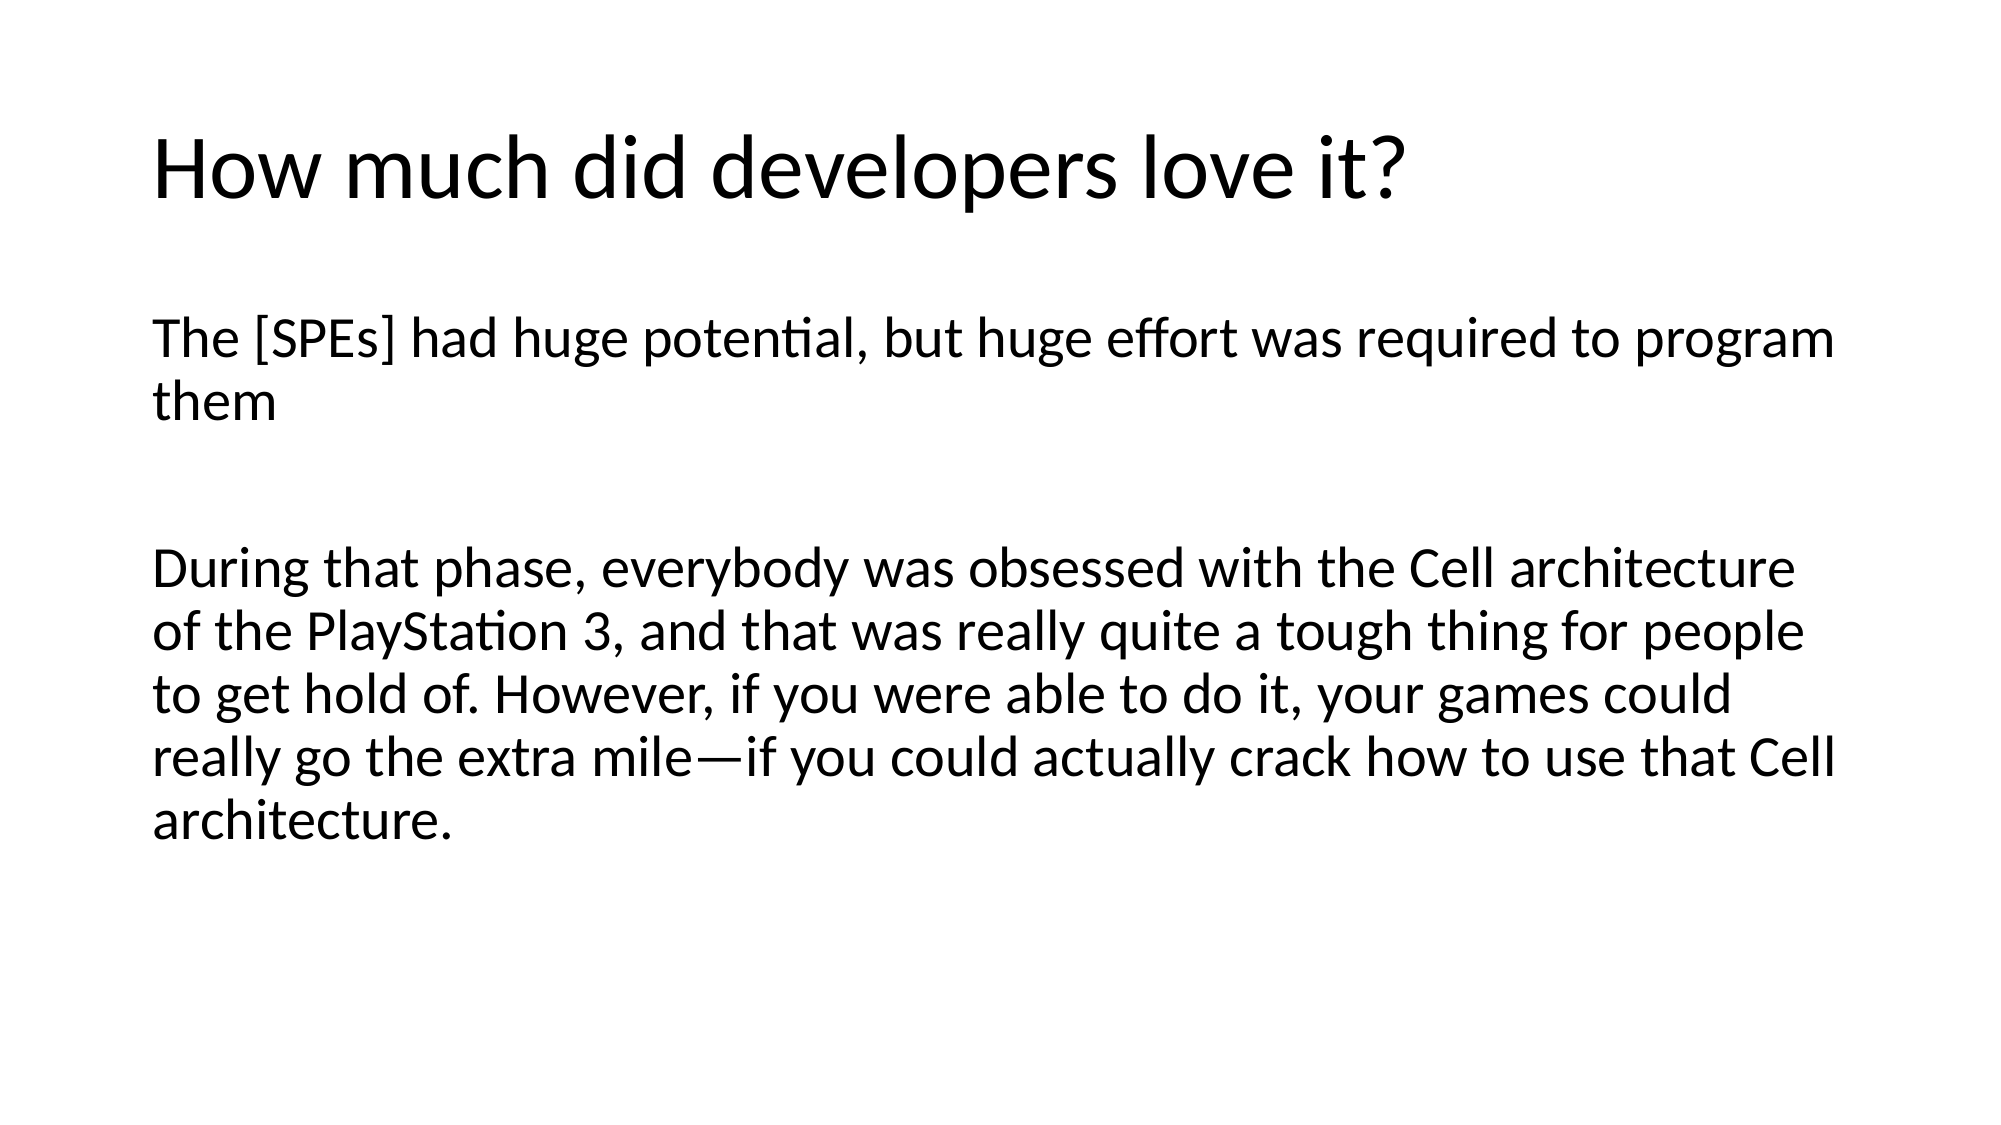

# How much did developers love it?
The [SPEs] had huge potential, but huge effort was required to program them

During that phase, everybody was obsessed with the Cell architecture of the PlayStation 3, and that was really quite a tough thing for people to get hold of. However, if you were able to do it, your games could really go the extra mile—if you could actually crack how to use that Cell architecture.